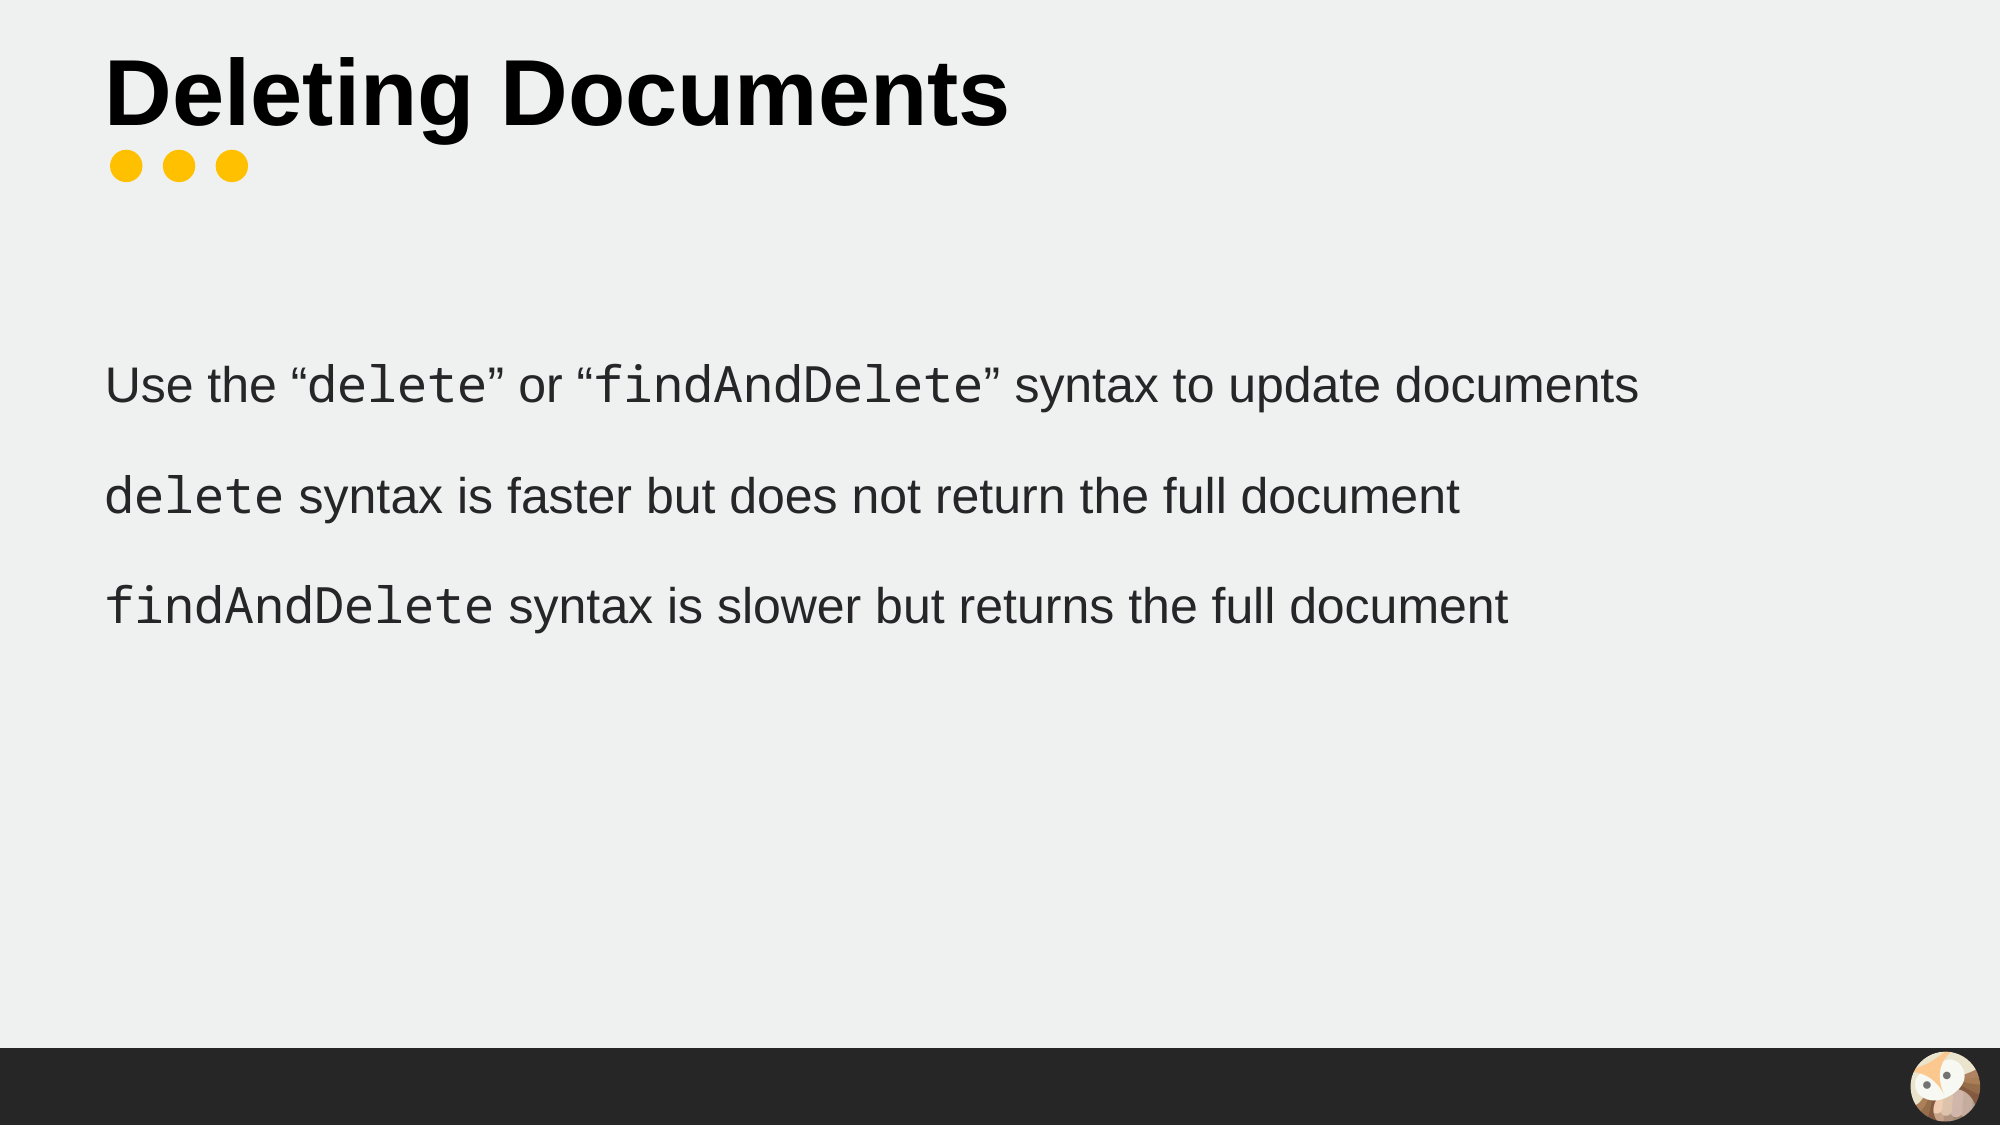

# Deleting Documents
Use the “delete” or “findAndDelete” syntax to update documents
delete syntax is faster but does not return the full document
findAndDelete syntax is slower but returns the full document